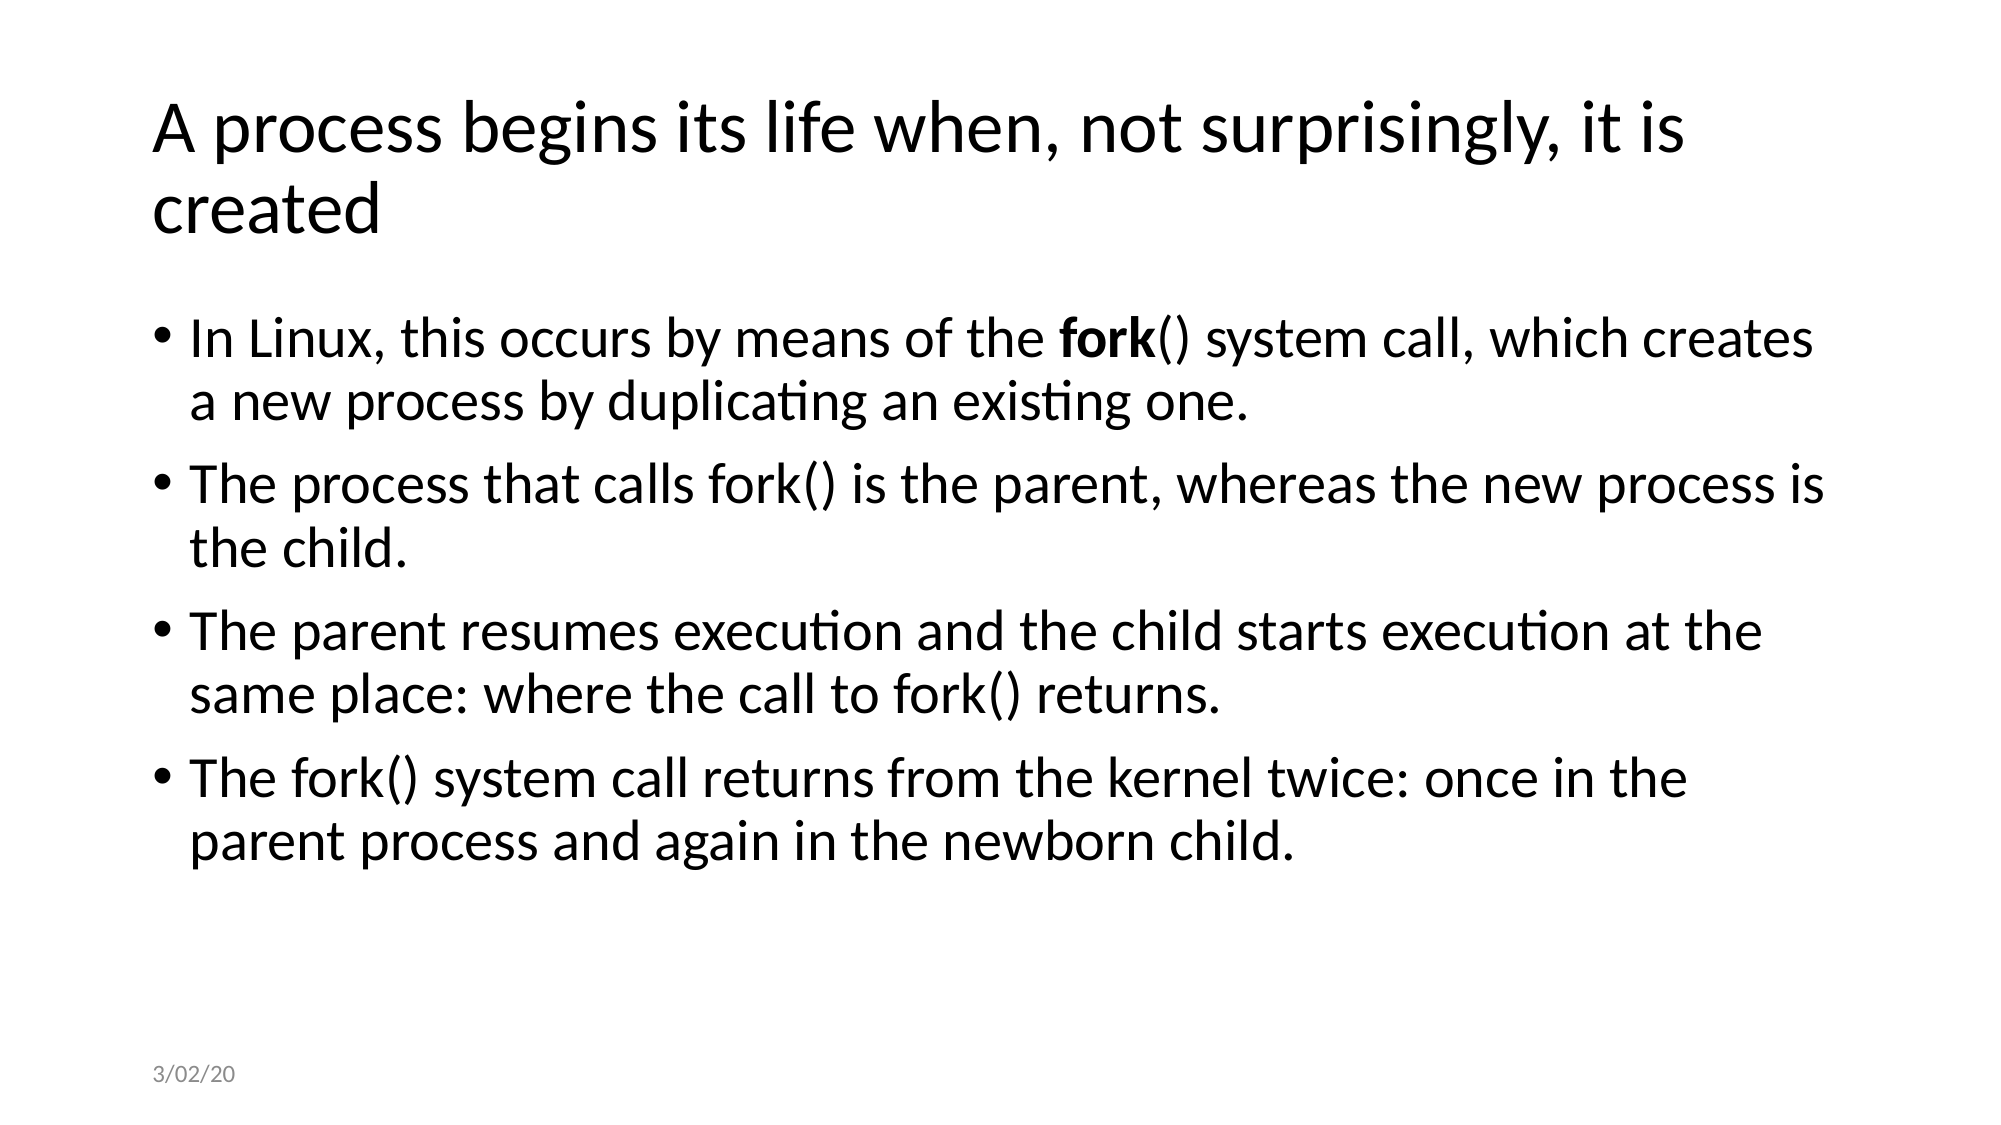

# A process begins its life when, not surprisingly, it is created
In Linux, this occurs by means of the fork() system call, which creates a new process by duplicating an existing one.
The process that calls fork() is the parent, whereas the new process is the child.
The parent resumes execution and the child starts execution at the same place: where the call to fork() returns.
The fork() system call returns from the kernel twice: once in the parent process and again in the newborn child.
3/02/20